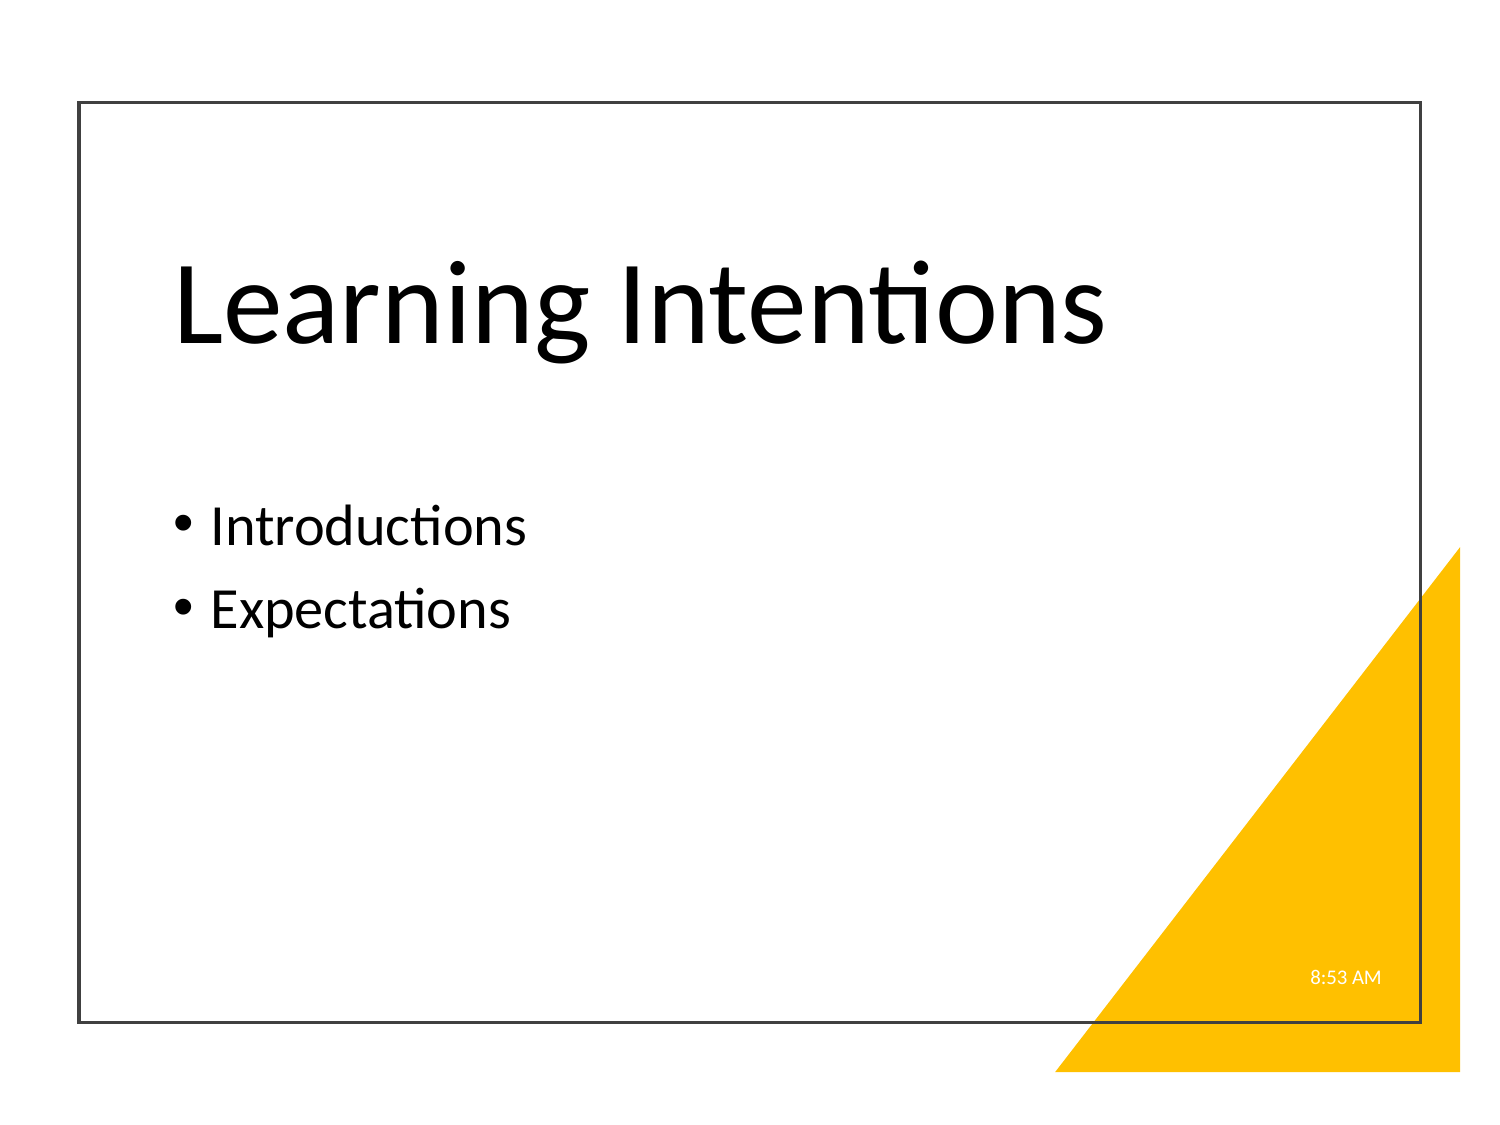

# Learning Intentions
Introductions
Expectations

8:53 AM